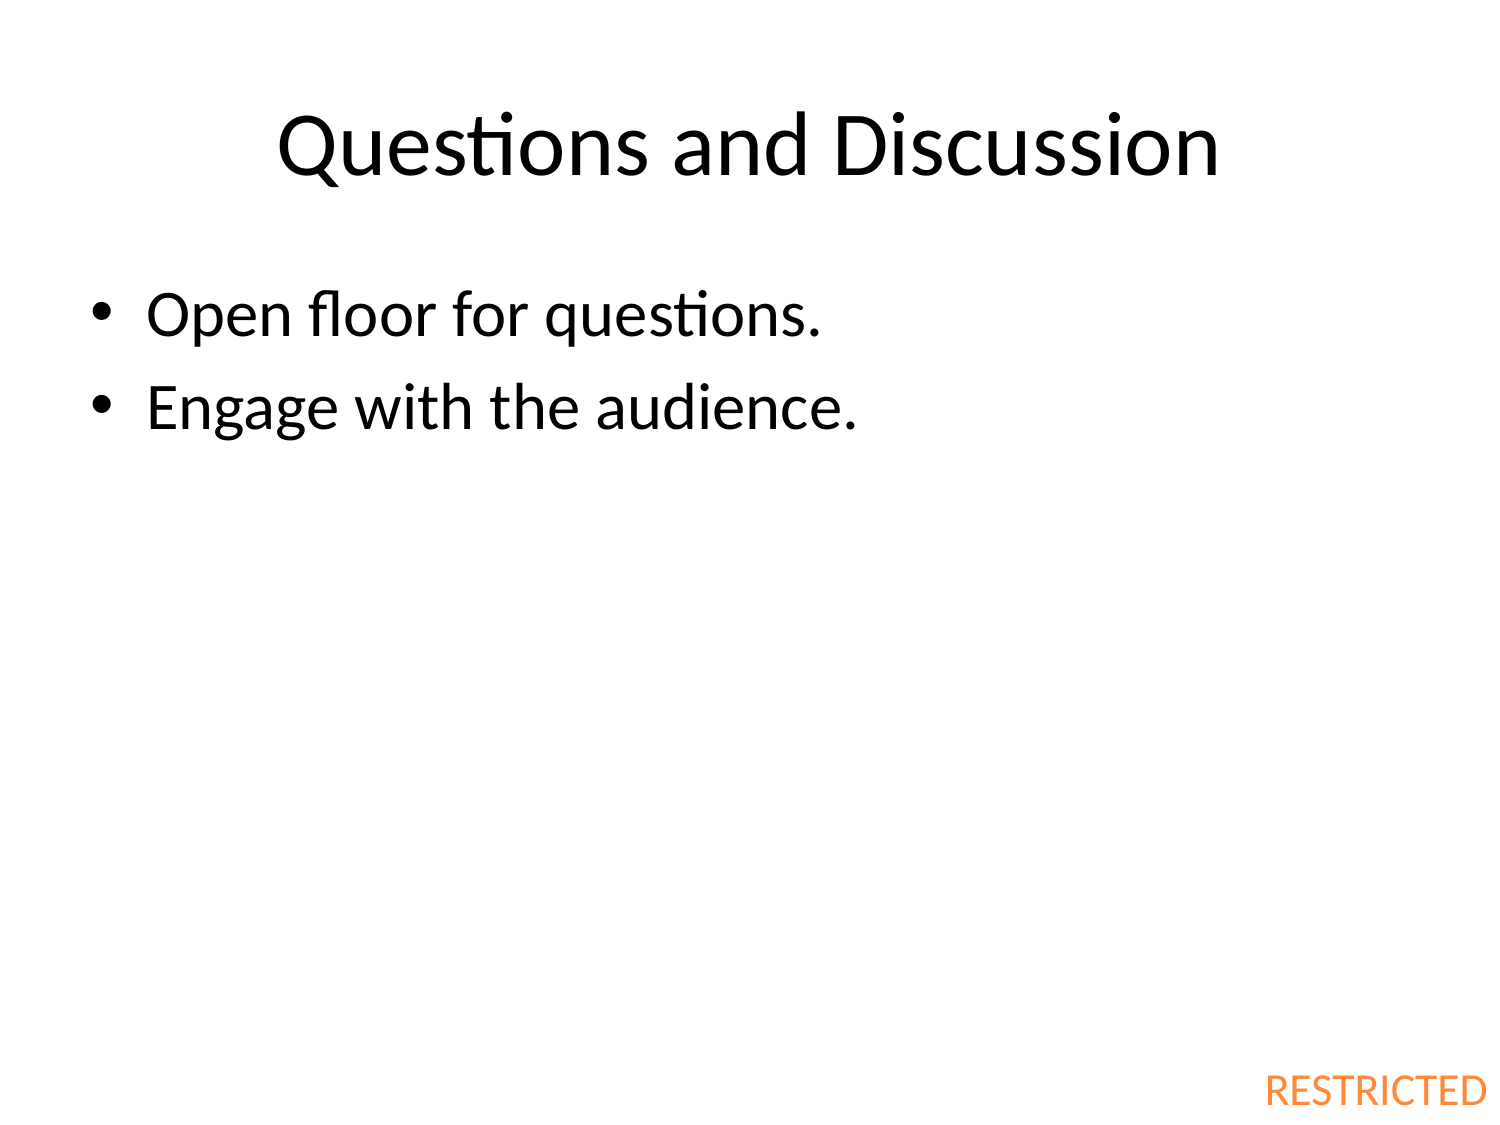

# Questions and Discussion
Open floor for questions.
Engage with the audience.